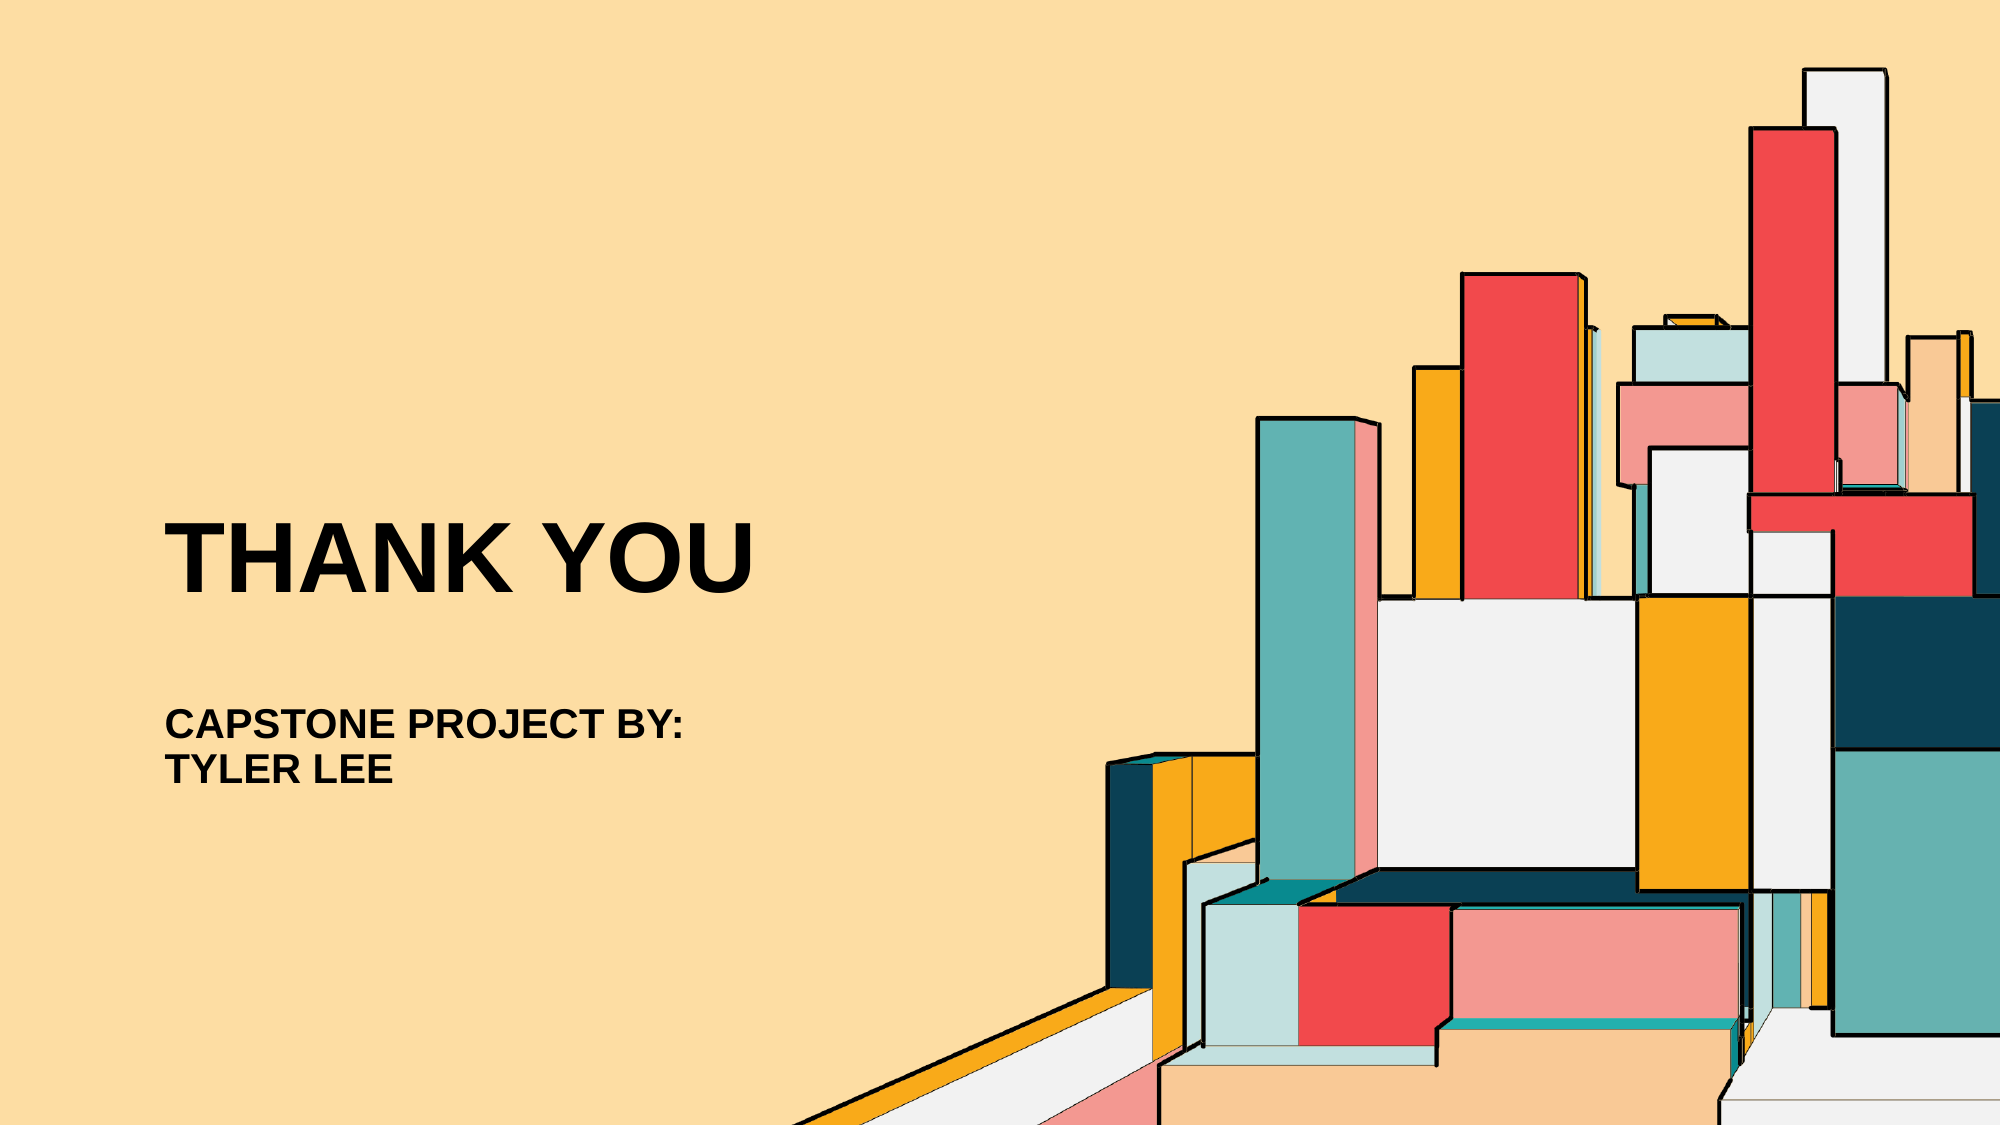

# Thank you
Capstone project by:
Tyler Lee